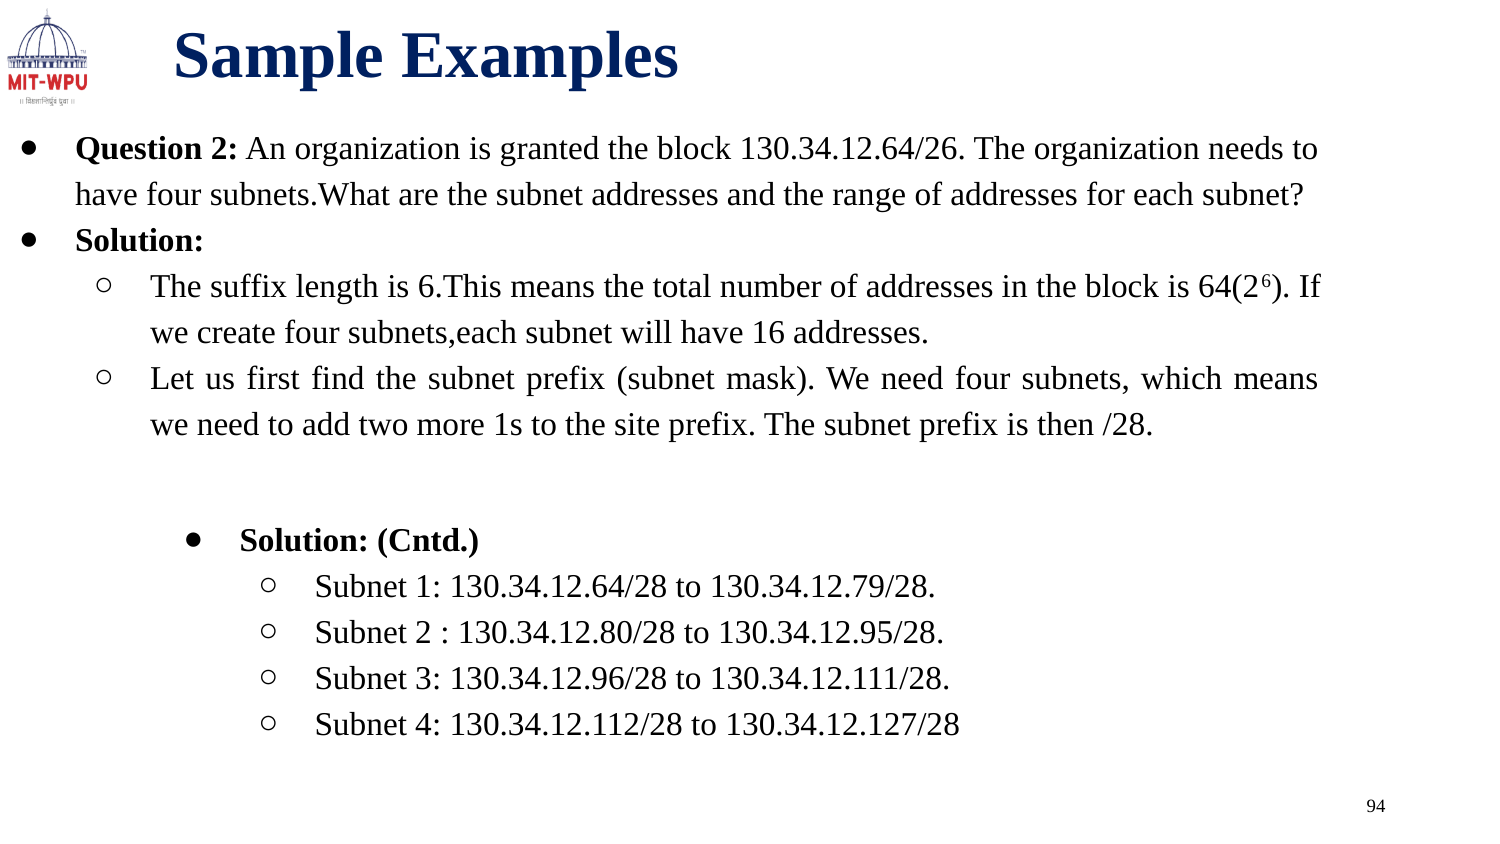

Sample Examples
Question 2: An organization is granted the block 130.34.12.64/26. The organization needs to have four subnets.What are the subnet addresses and the range of addresses for each subnet?
Solution:
The suffix length is 6.This means the total number of addresses in the block is 64(26). If we create four subnets,each subnet will have 16 addresses.
Let us first find the subnet prefix (subnet mask). We need four subnets, which means we need to add two more 1s to the site prefix. The subnet prefix is then /28.
Solution: (Cntd.)
Subnet 1: 130.34.12.64/28 to 130.34.12.79/28.
Subnet 2 : 130.34.12.80/28 to 130.34.12.95/28.
Subnet 3: 130.34.12.96/28 to 130.34.12.111/28.
Subnet 4: 130.34.12.112/28 to 130.34.12.127/28
94